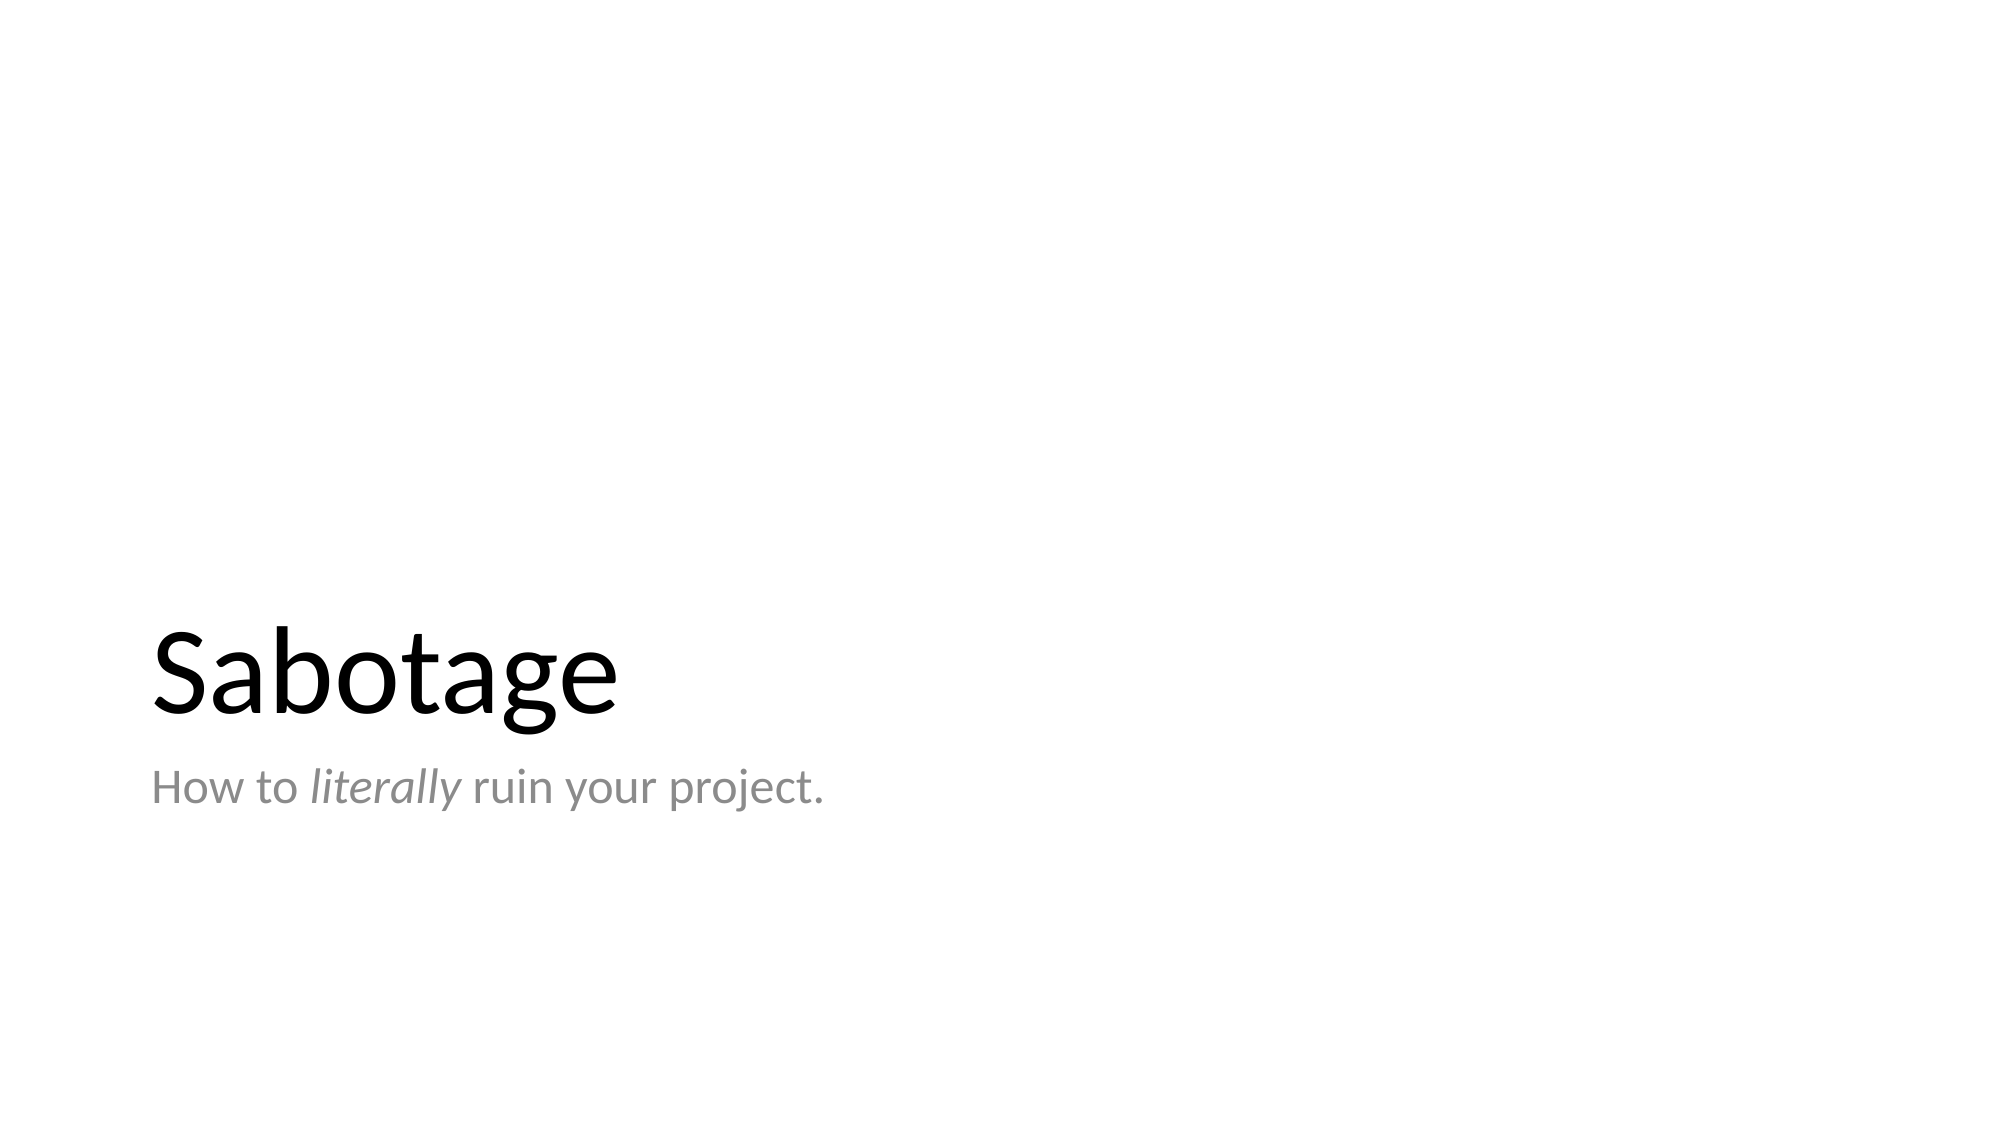

# Sabotage
How to literally ruin your project.